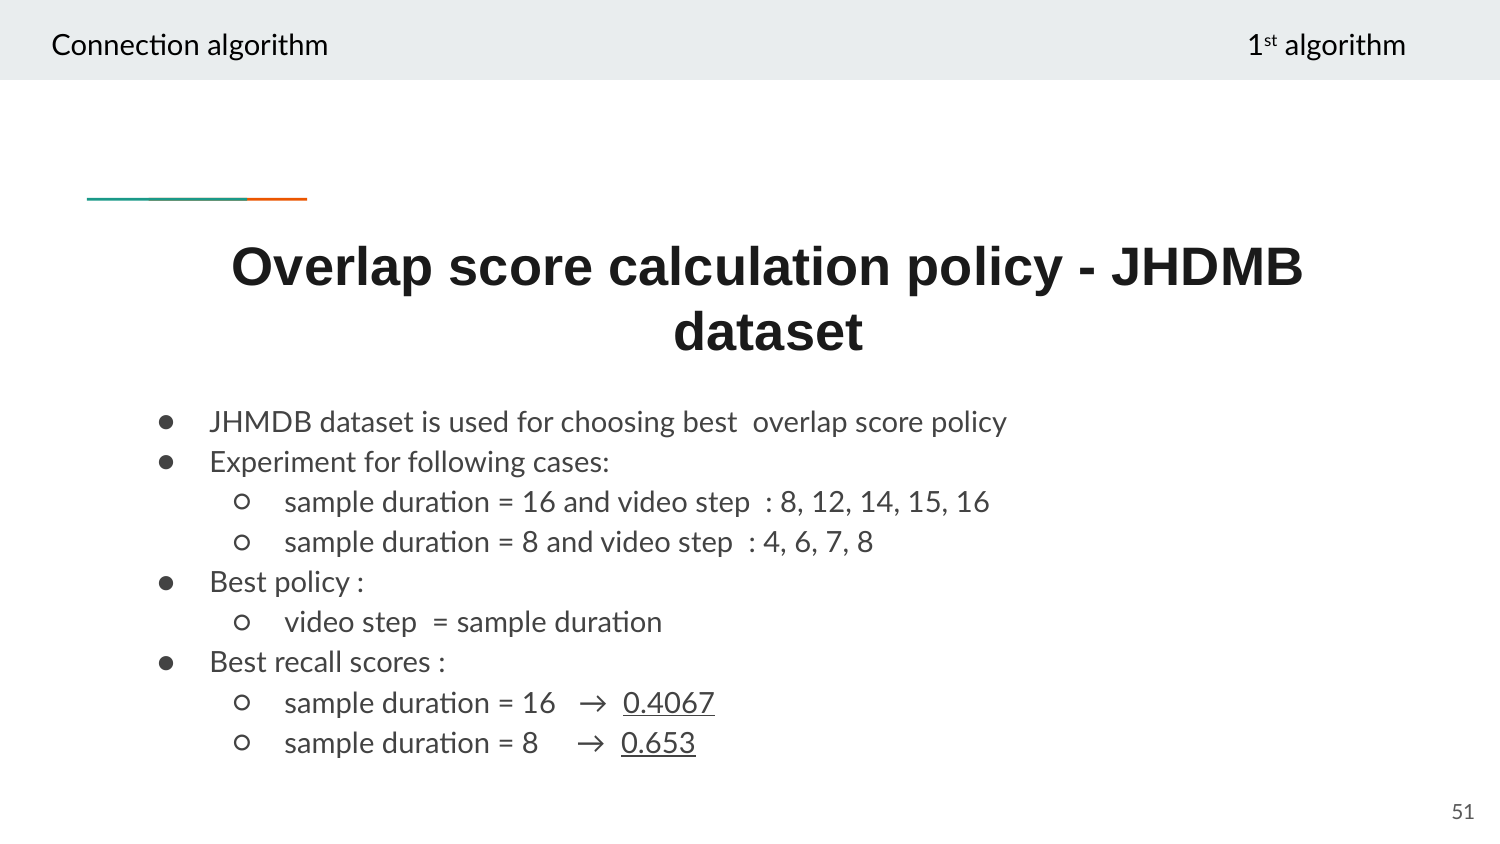

Connection algorithm
1st algorithm
# Overlap score calculation policy - JHDMB dataset
JHMDB dataset is used for choosing best  overlap score policy
Experiment for following cases:
sample duration = 16 and video step  : 8, 12, 14, 15, 16
sample duration = 8 and video step  : 4, 6, 7, 8
Best policy :
video step  = sample duration
Best recall scores :
sample duration = 16   →  0.4067
sample duration = 8     →  0.653
51